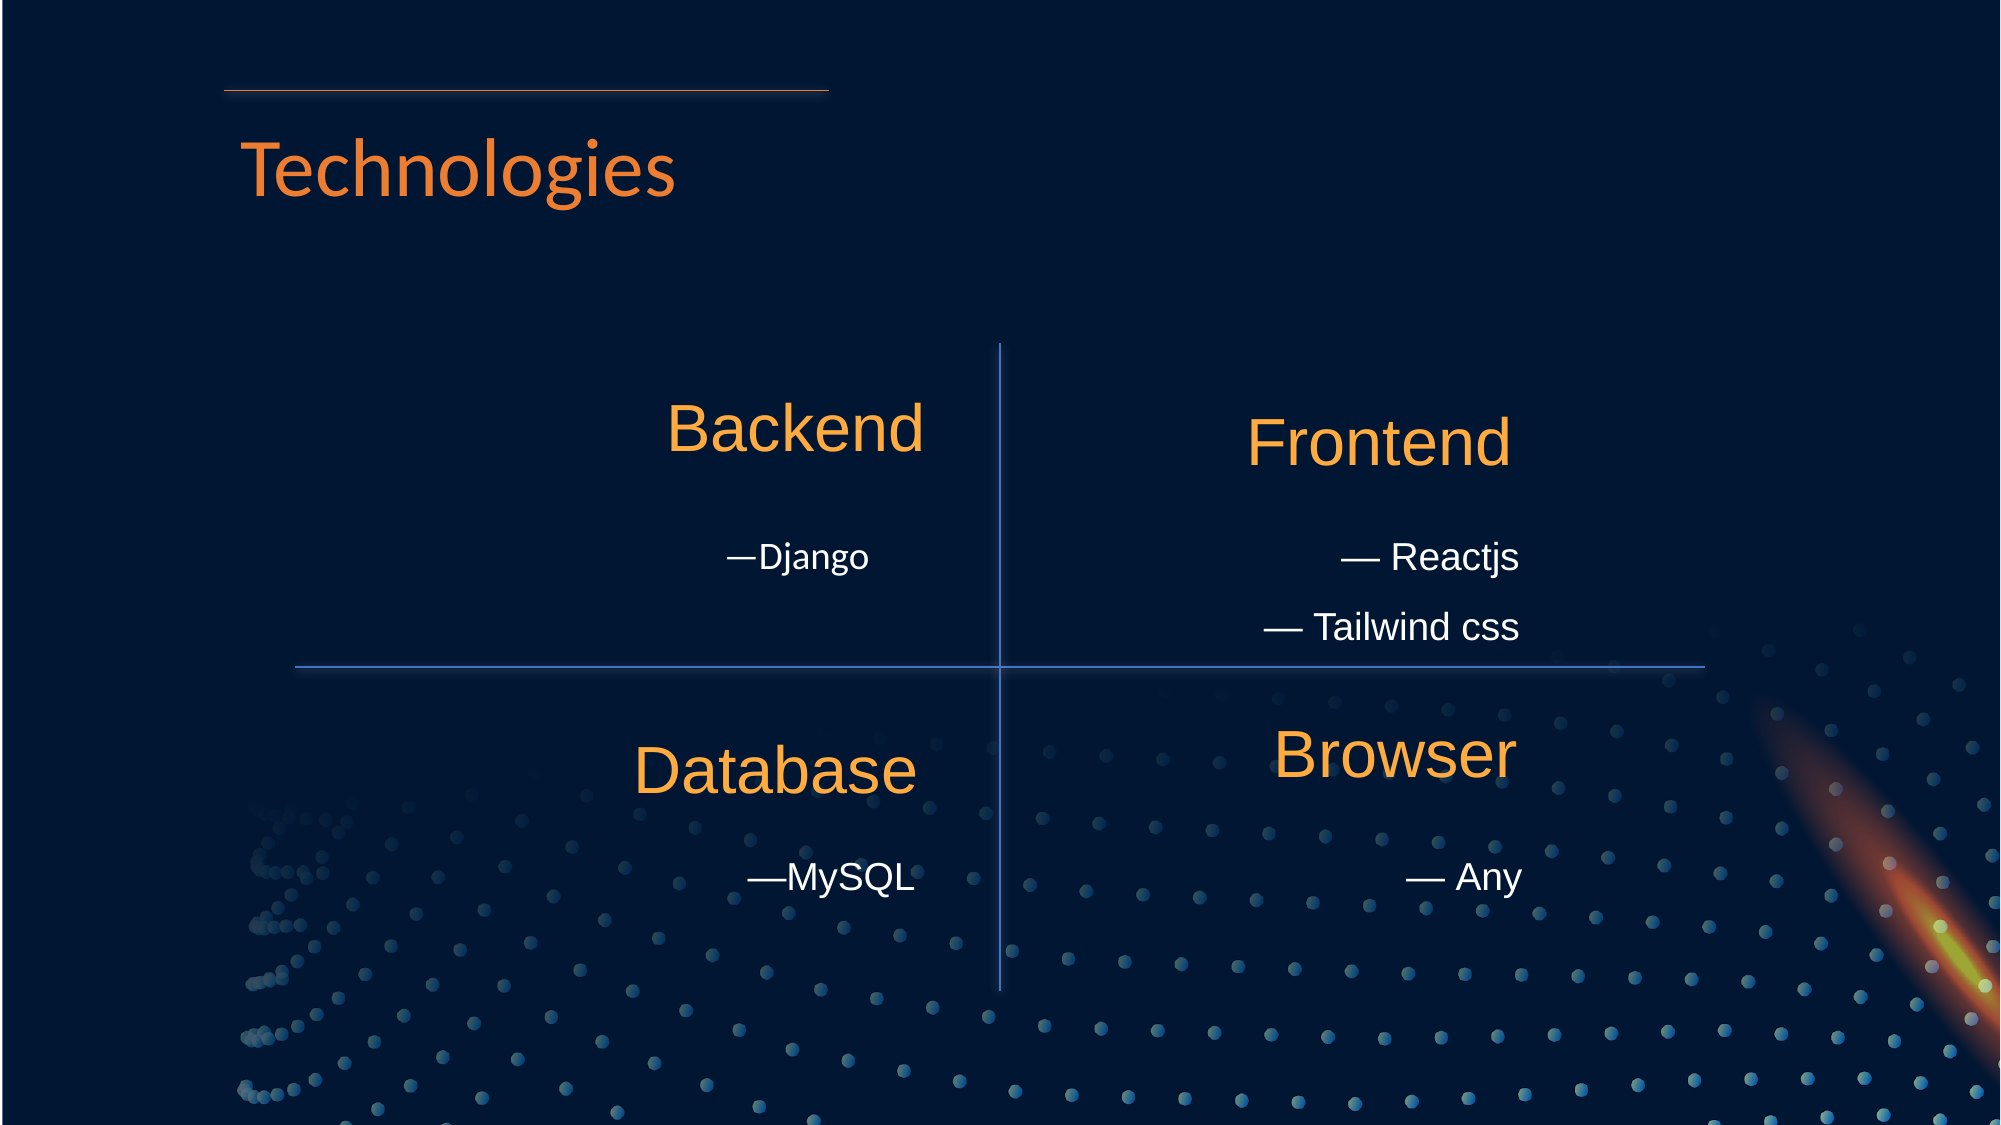

# Technologies
Backend
Frontend
— Reactjs
— Tailwind css
—Django
Browser
Database
—MySQL
— Any